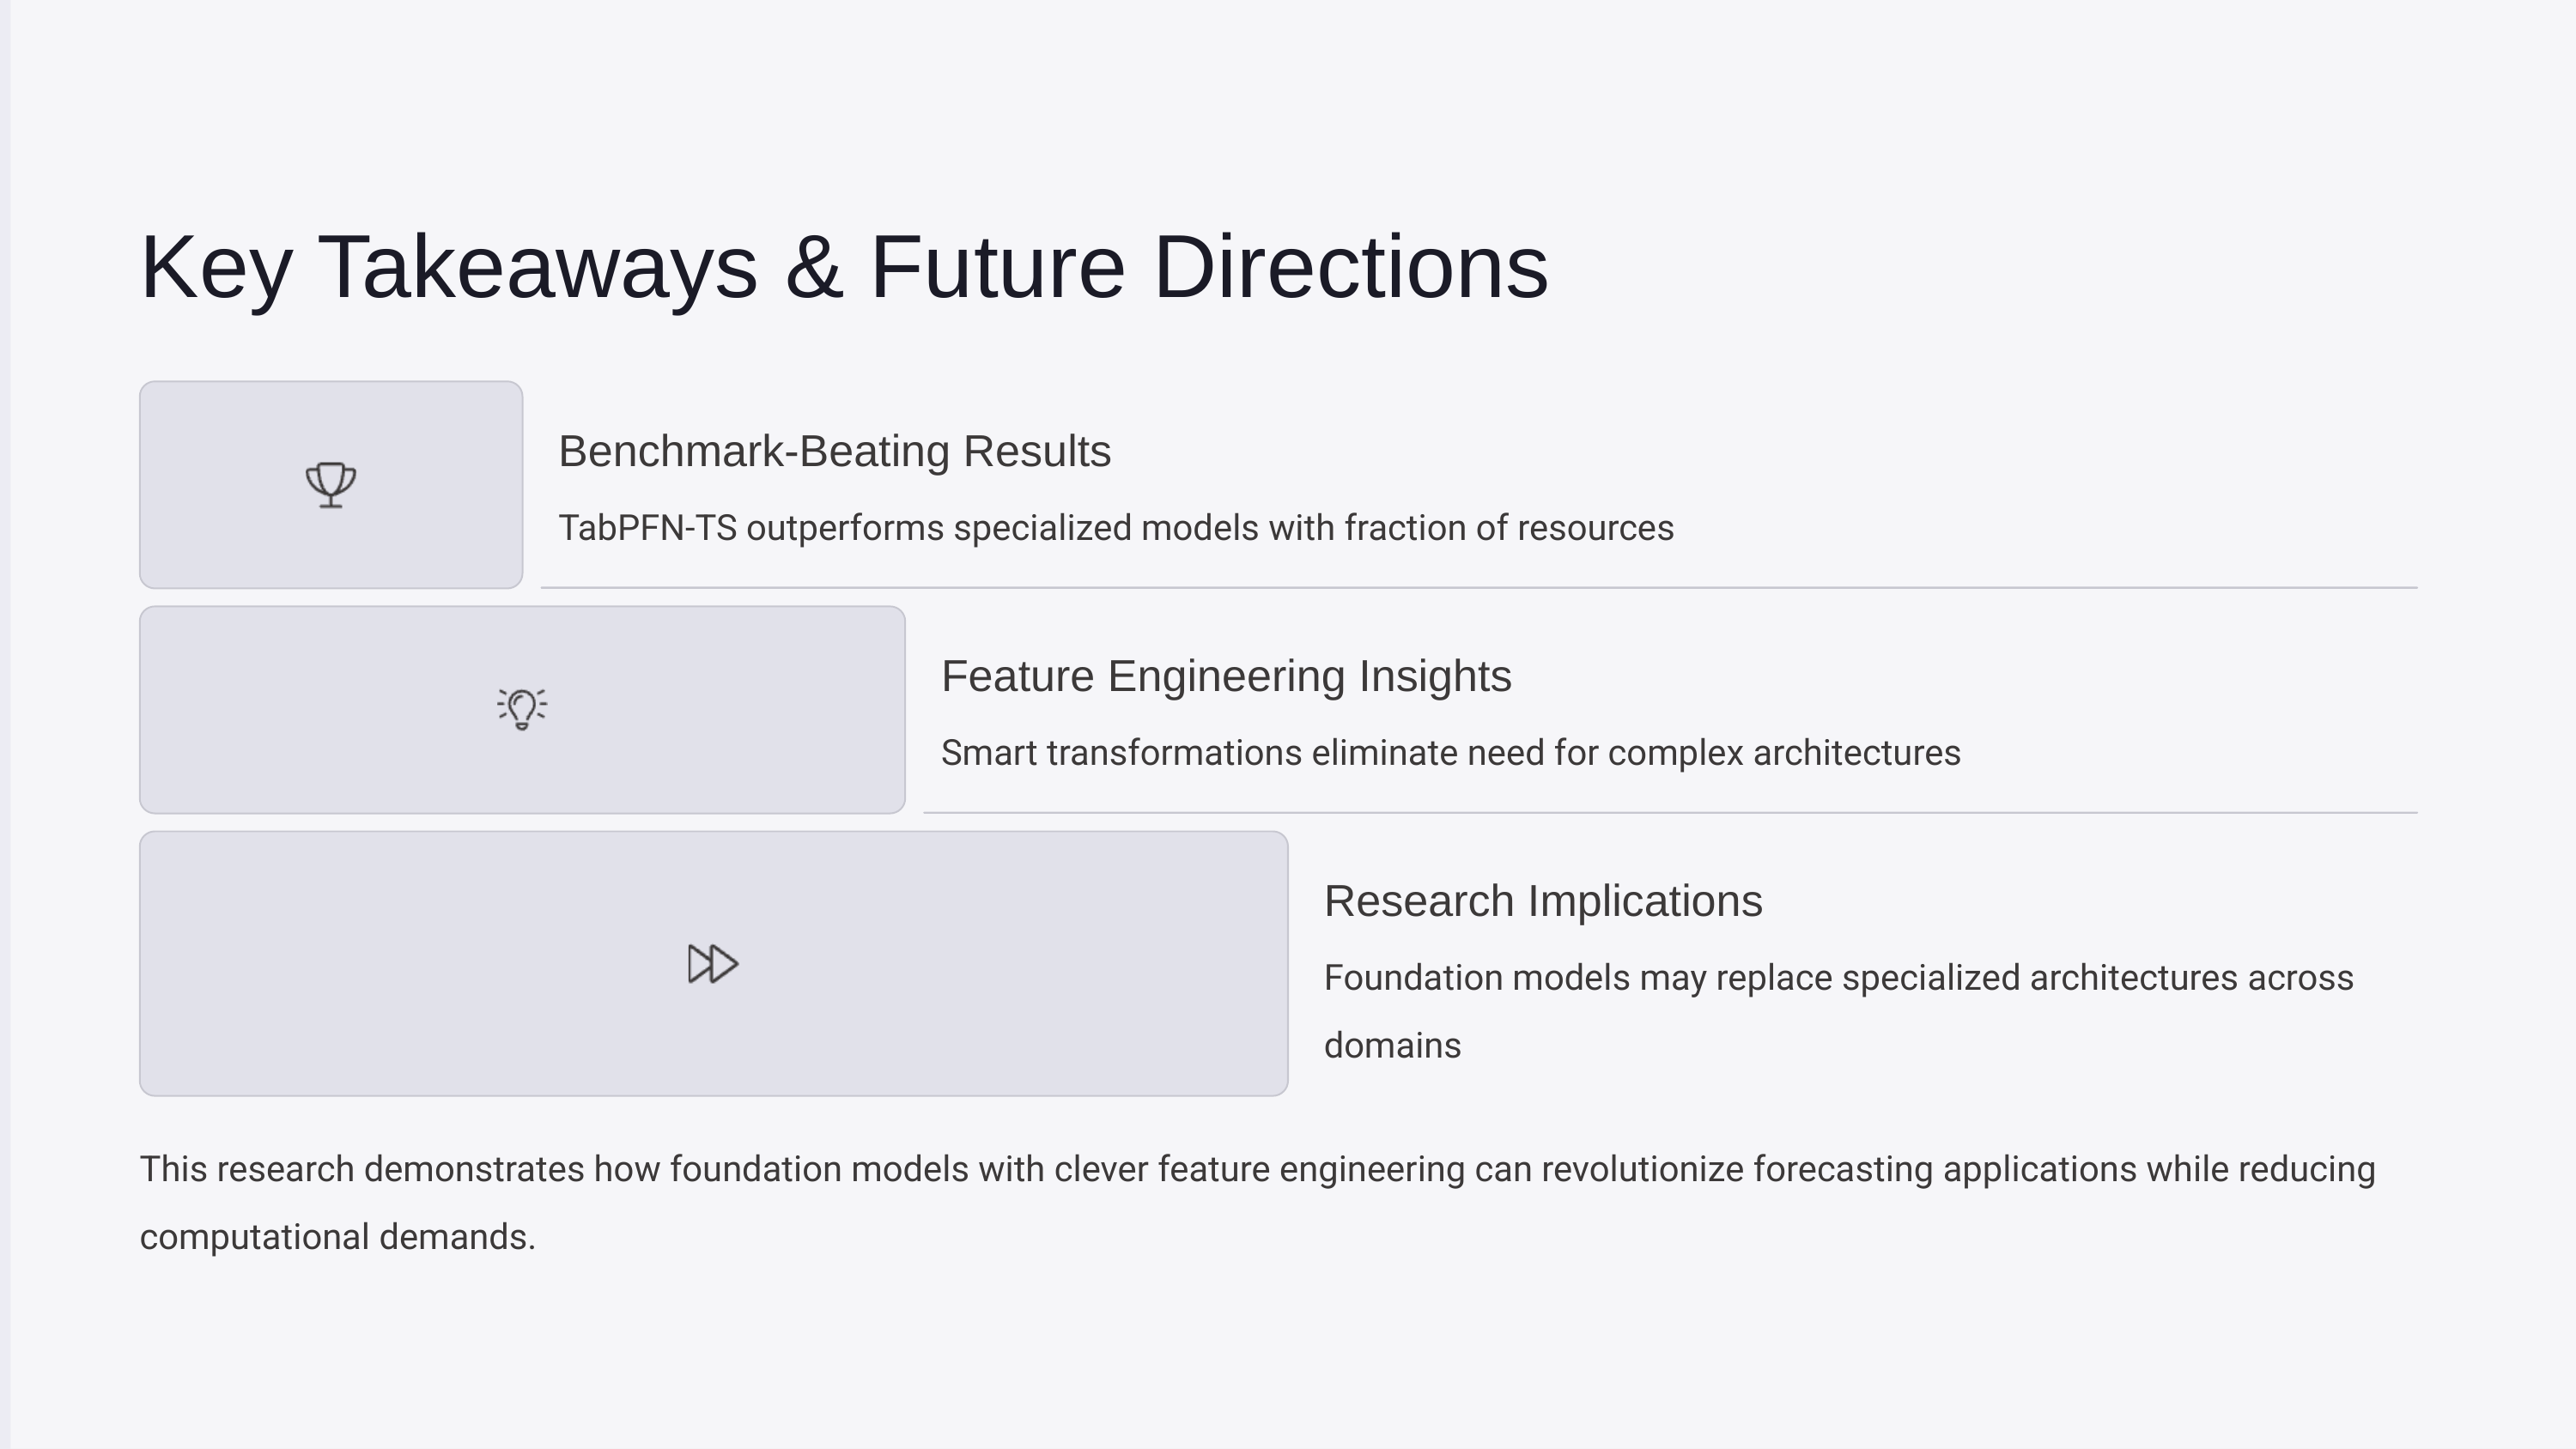

Key Takeaways & Future Directions

Benchmark-Beating Results

TabPFN-TS outperforms specialized models with fraction of resources

Feature Engineering Insights

Smart transformations eliminate need for complex architectures

Research Implications

Foundation models may replace specialized architectures across domains

This research demonstrates how foundation models with clever feature engineering can revolutionize forecasting applications while reducing computational demands.